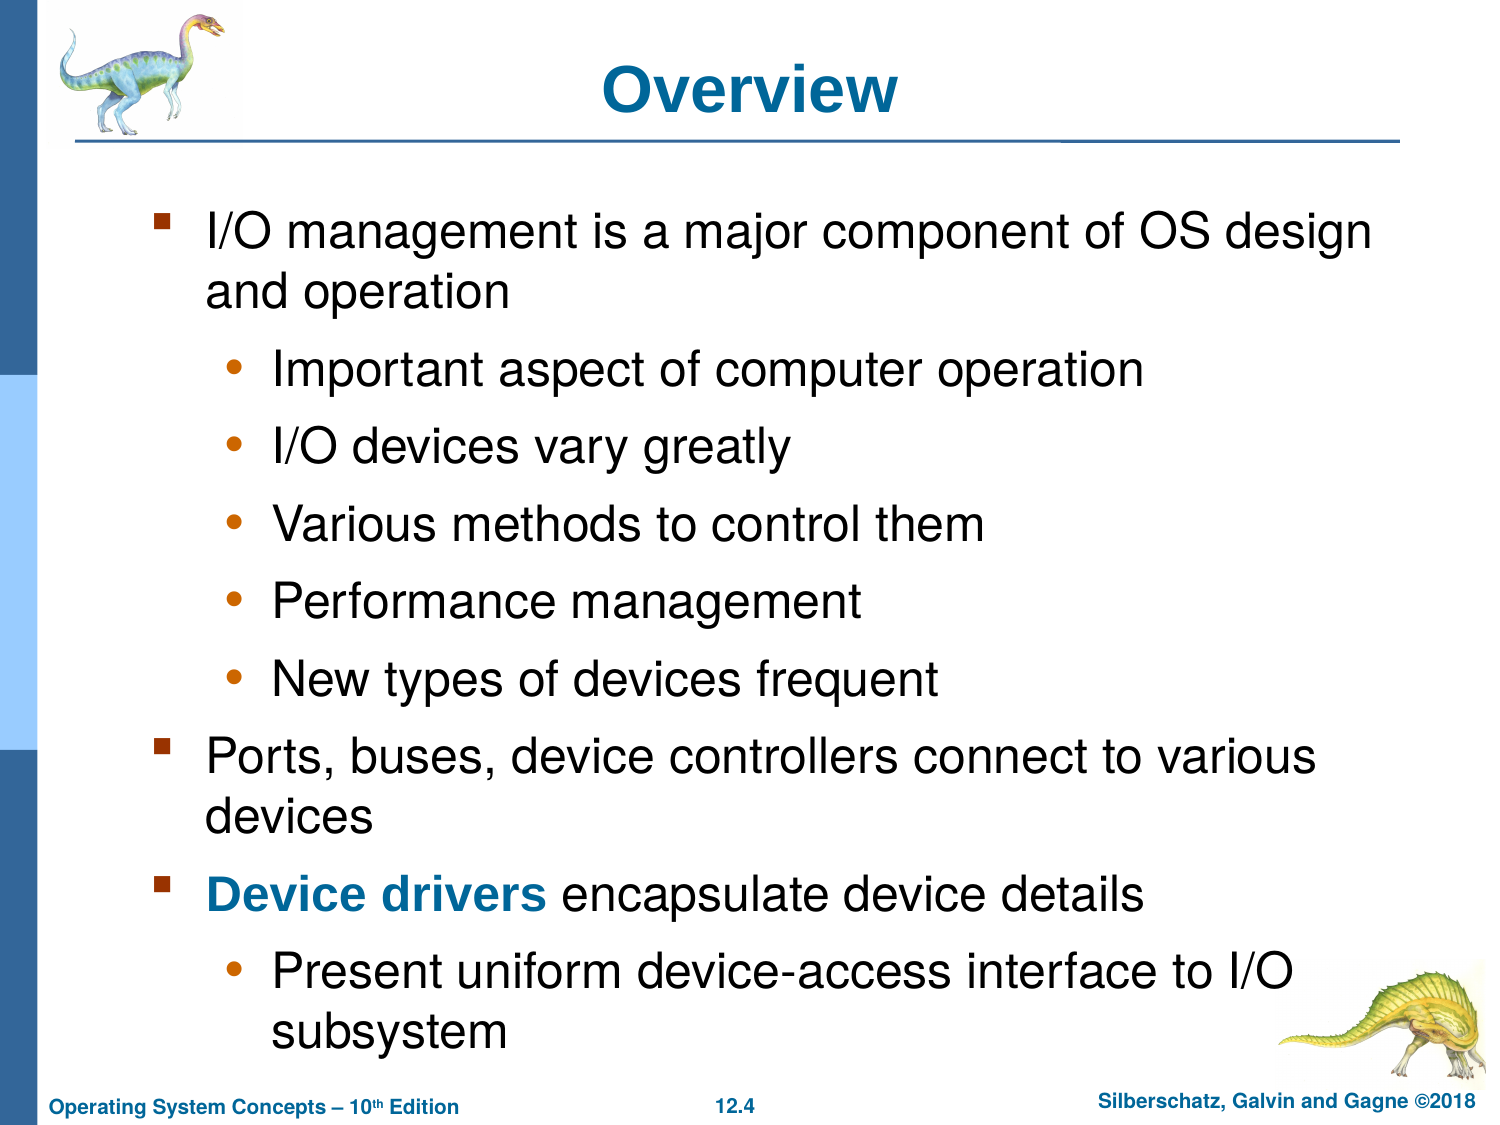

# Overview
I/O management is a major component of OS design and operation
Important aspect of computer operation
I/O devices vary greatly
Various methods to control them
Performance management
New types of devices frequent
Ports, buses, device controllers connect to various devices
Device drivers encapsulate device details
Present uniform device-access interface to I/O subsystem